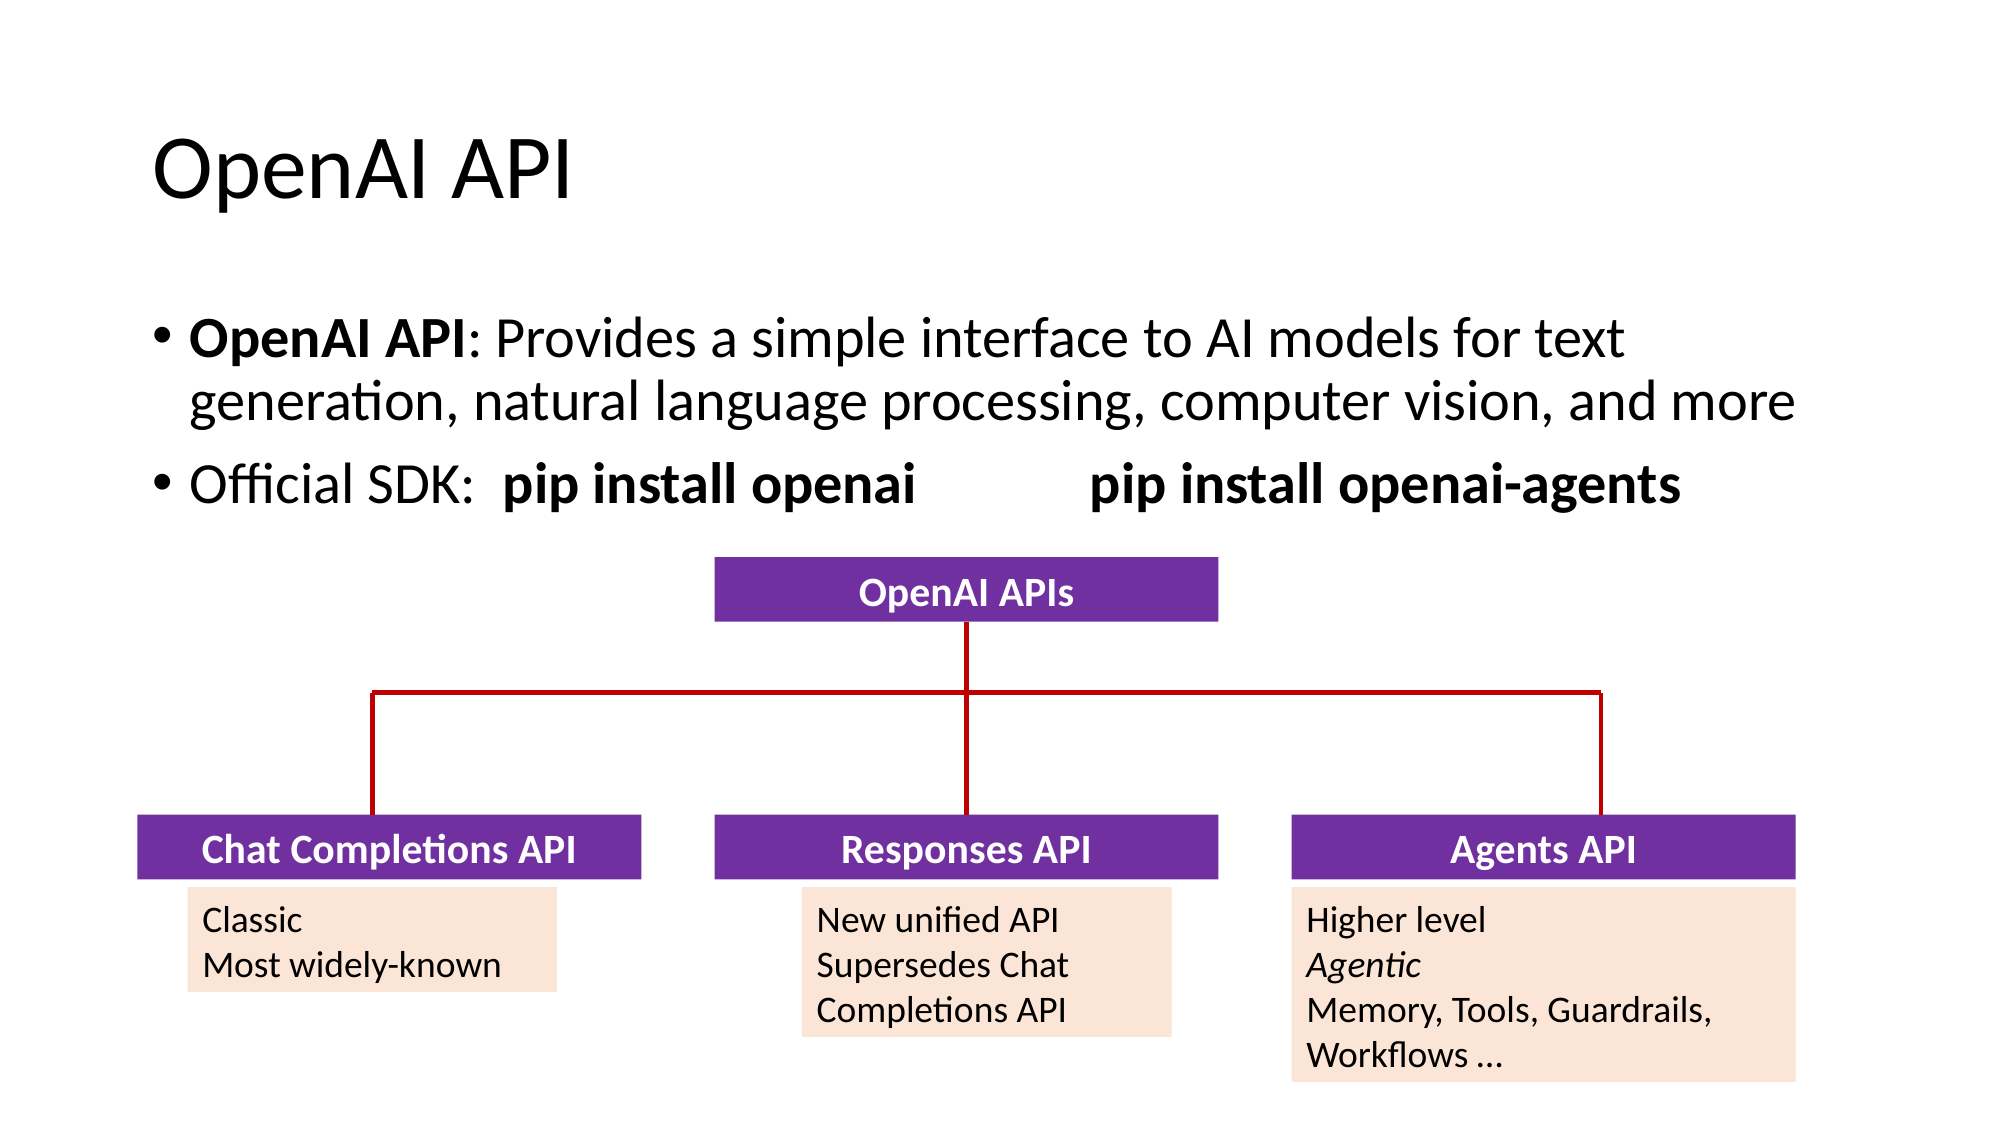

# OpenAI API
OpenAI API: Provides a simple interface to AI models for text generation, natural language processing, computer vision, and more
Official SDK:  pip install openai	 	pip install openai-agents

OpenAI APIs
Chat Completions API
Responses API
Agents API
Classic
Most widely-known
New unified API
Supersedes Chat Completions API
Higher level
Agentic
Memory, Tools, Guardrails, Workflows …